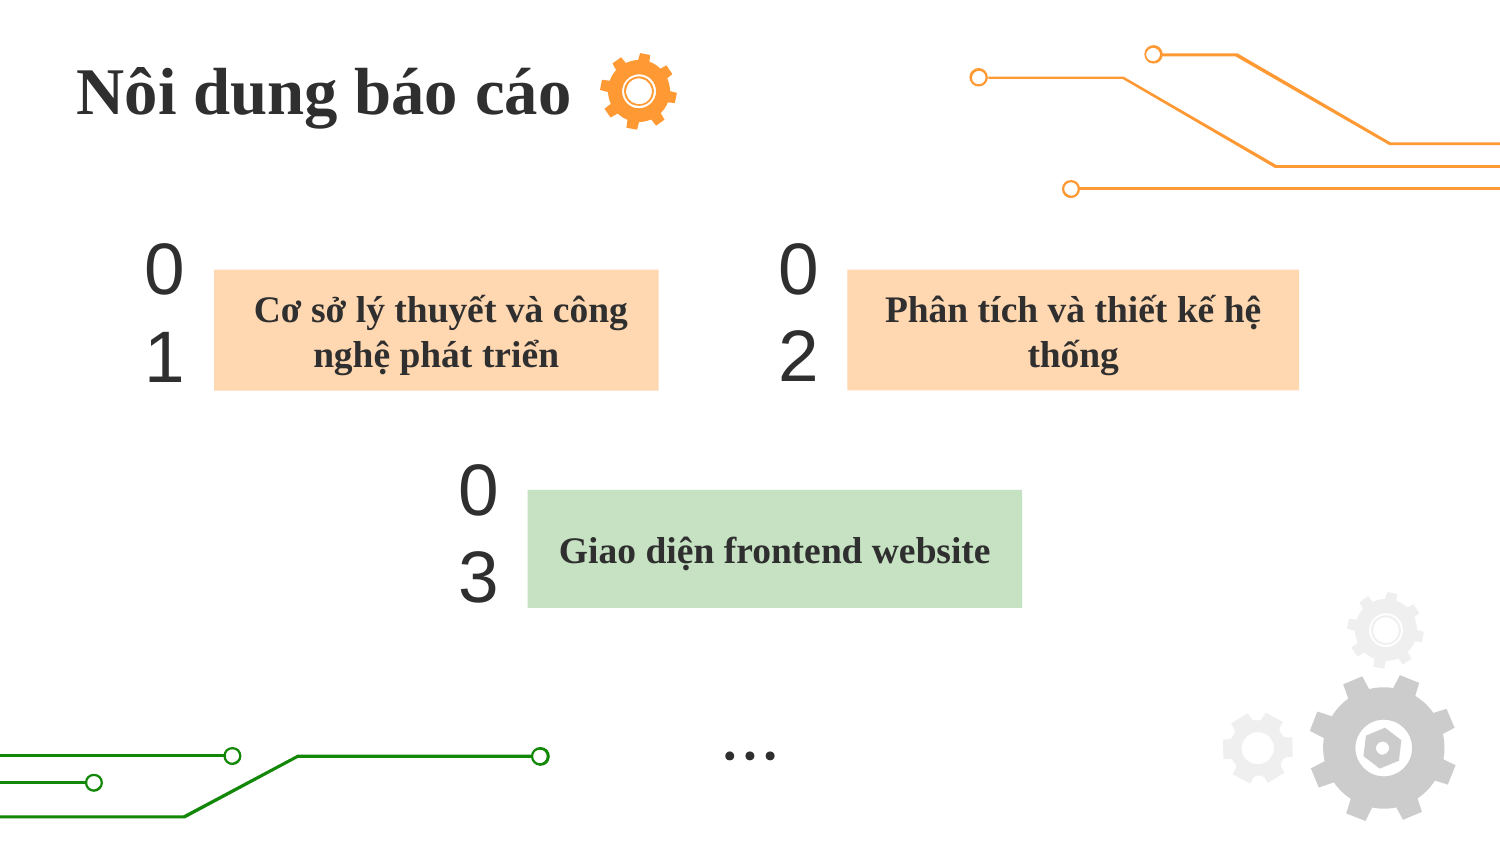

Nôi dung báo cáo

02
Phân tích và thiết kế hệ thống
# 01
 Cơ sở lý thuyết và công nghệ phát triển
03
Giao diện frontend website